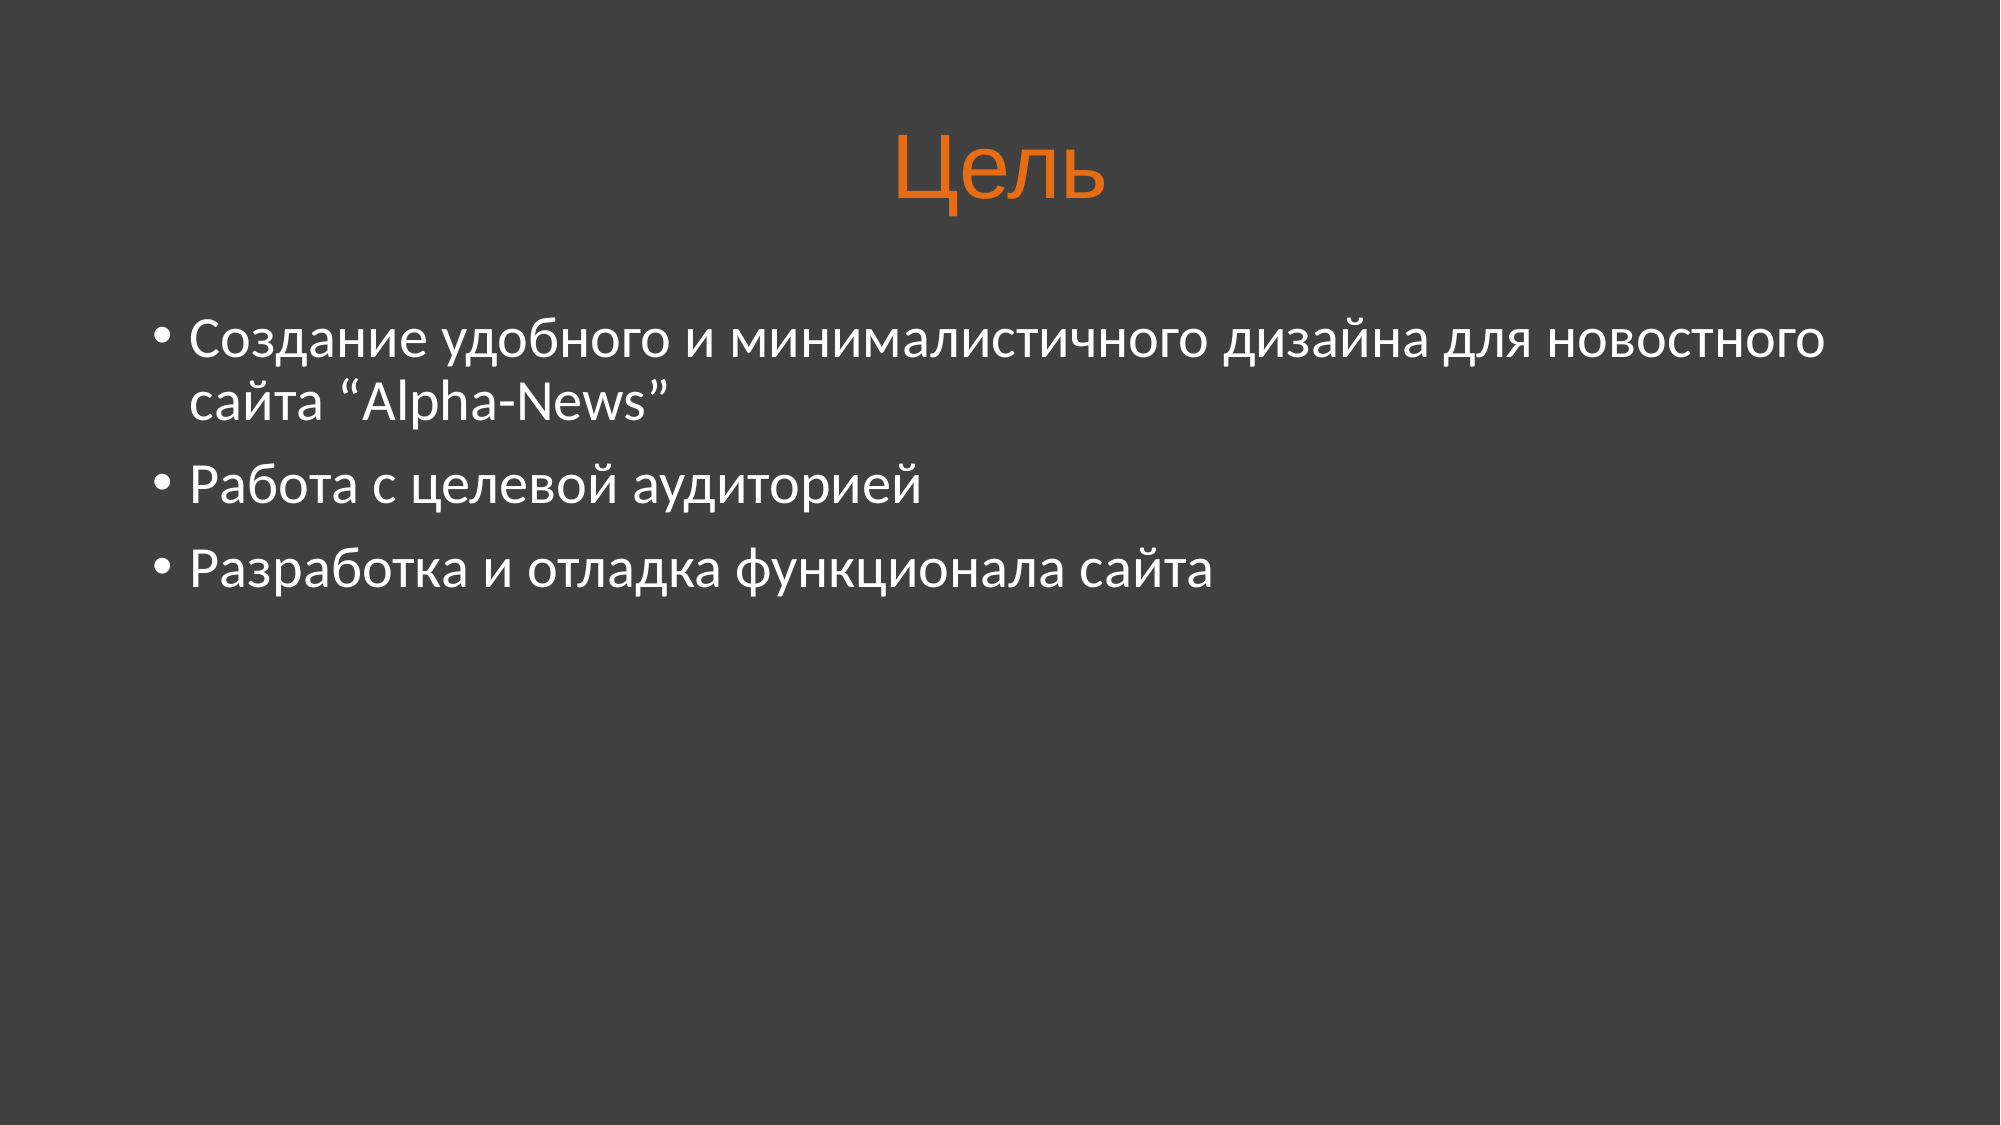

# Цель
Создание удобного и минималистичного дизайна для новостного сайта “Alpha-News”
Работа с целевой аудиторией
Разработка и отладка функционала сайта